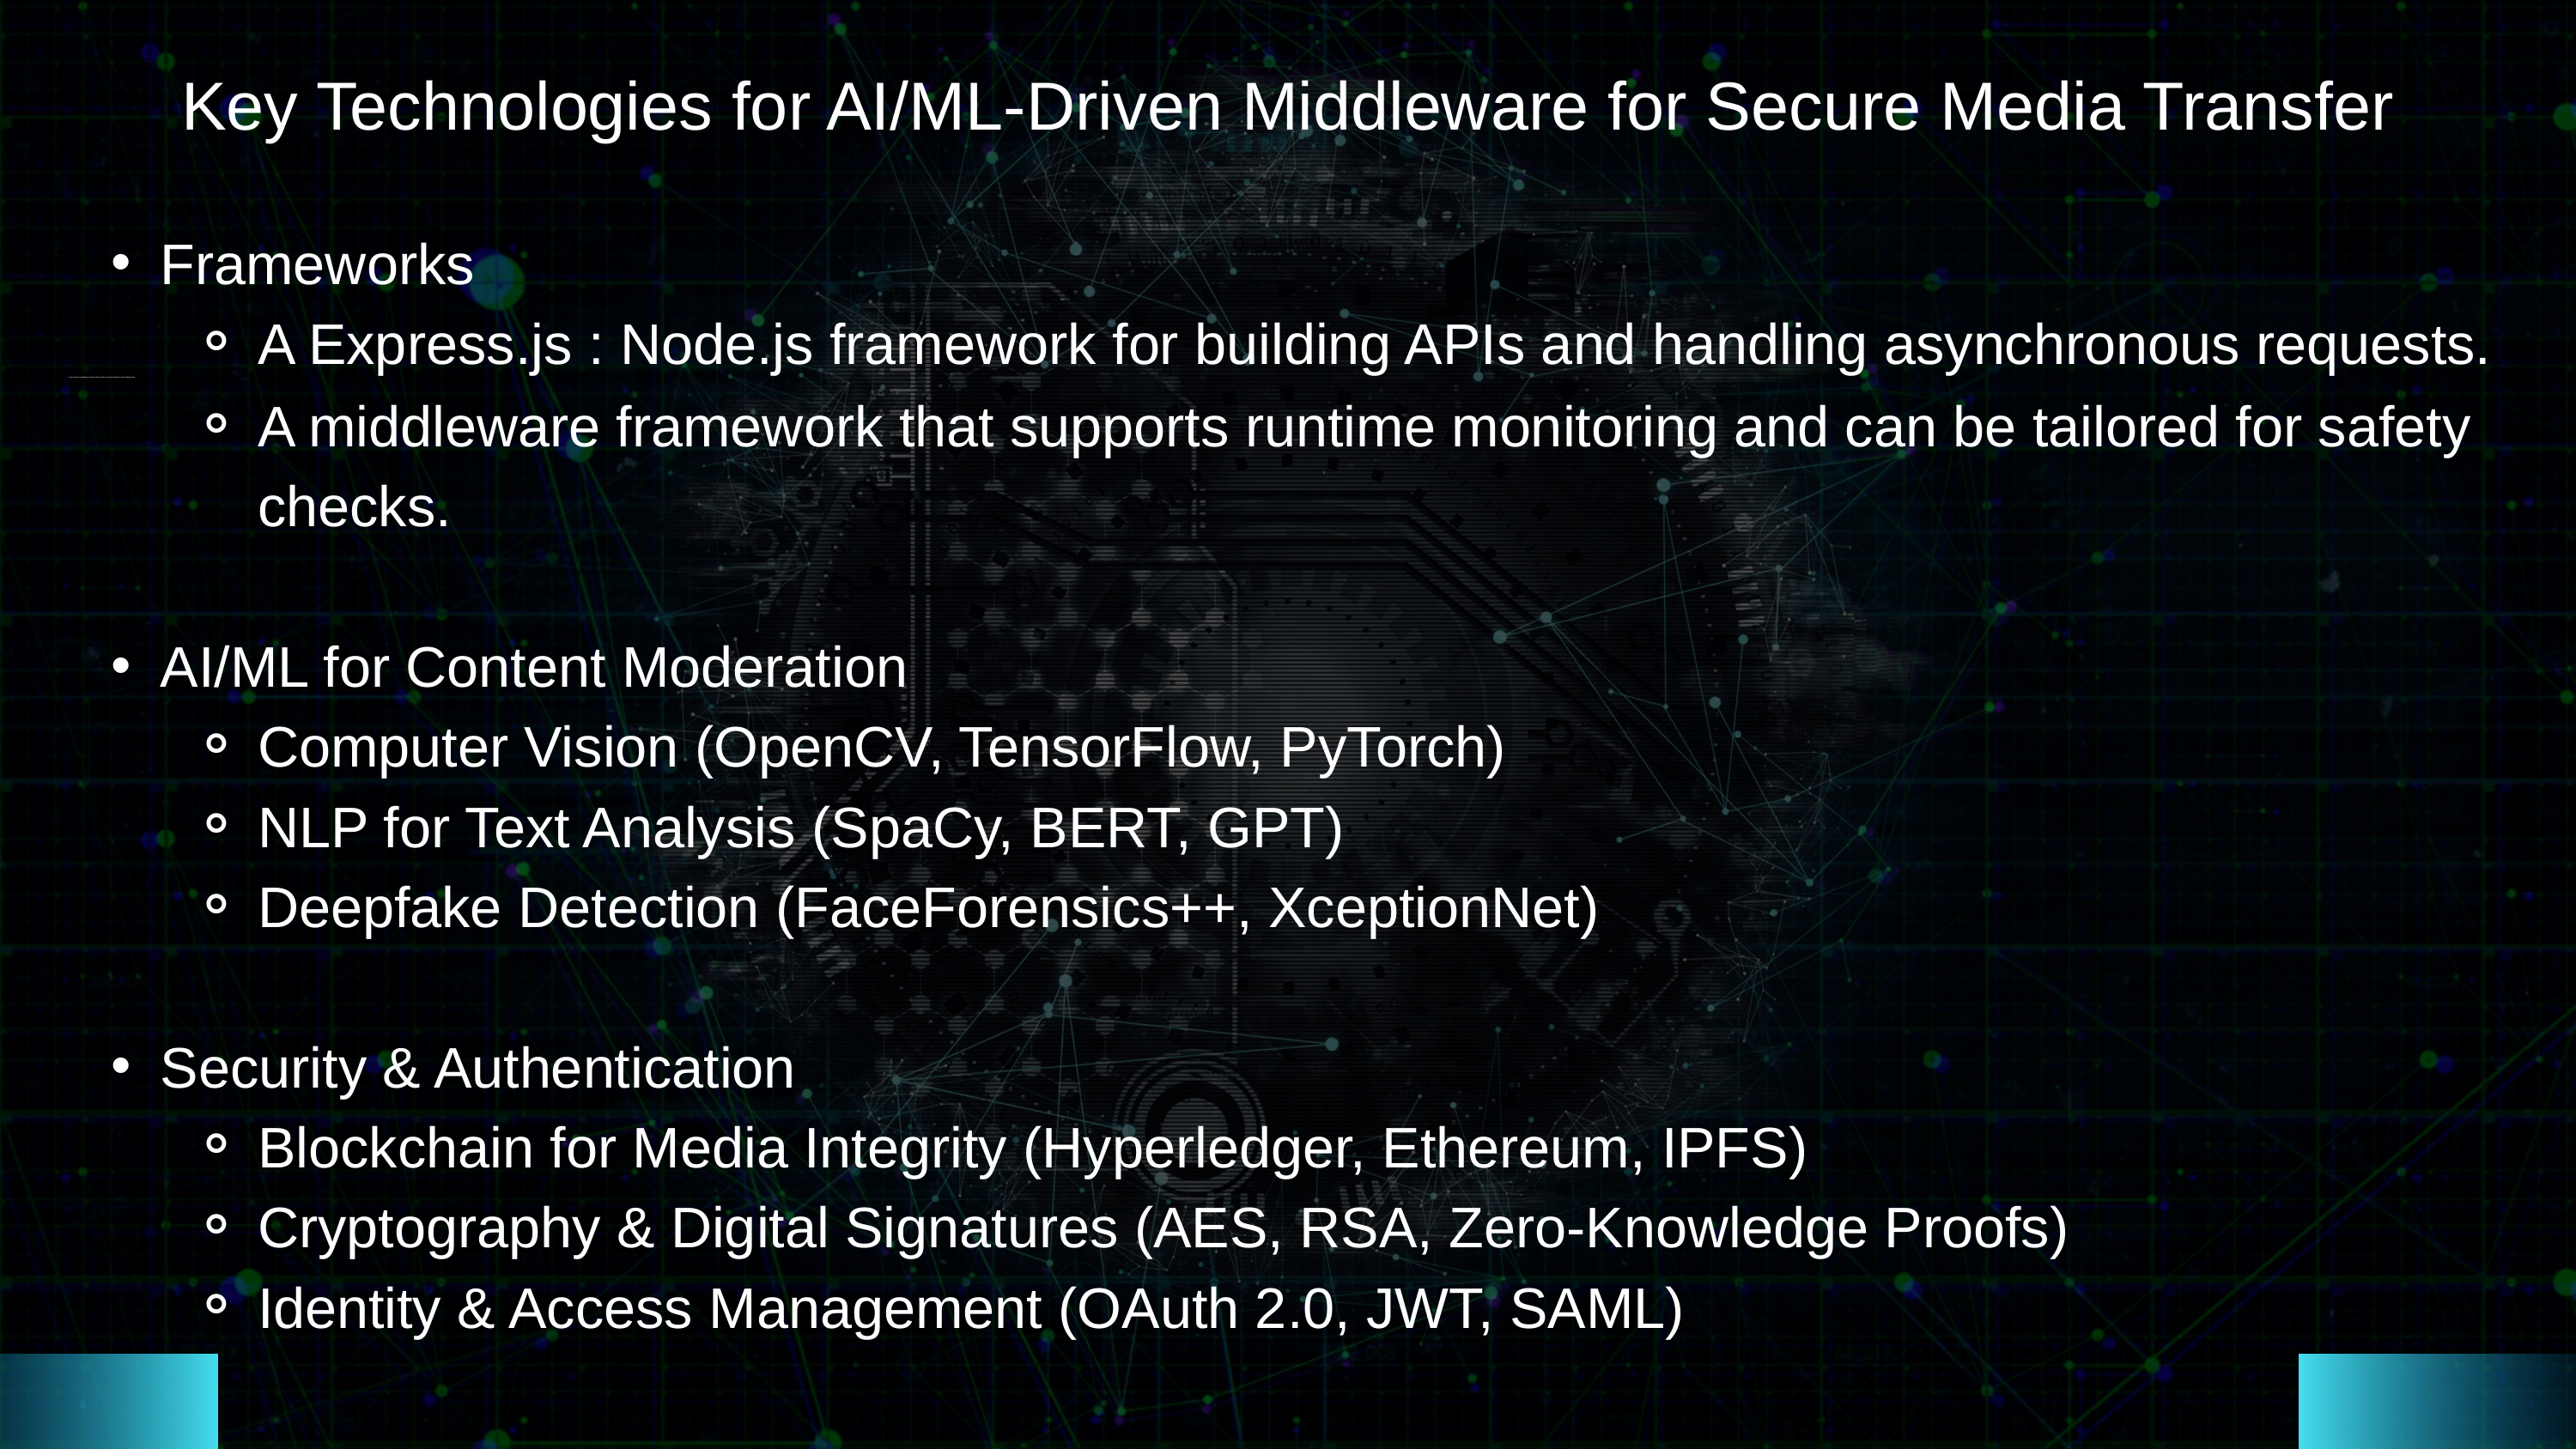

Key Technologies for AI/ML-Driven Middleware for Secure Media Transfer

Frameworks
A Express.js : Node.js framework for building APIs and handling asynchronous requests.
Vamos:Vamos middleware monitors the execution, ensuring compliance with safety policies.
A middleware framework that supports runtime monitoring and can be tailored for safety checks.

AI/ML for Content Moderation
Computer Vision (OpenCV, TensorFlow, PyTorch)
NLP for Text Analysis (SpaCy, BERT, GPT)
Deepfake Detection (FaceForensics++, XceptionNet)

Security & Authentication
Blockchain for Media Integrity (Hyperledger, Ethereum, IPFS)
Cryptography & Digital Signatures (AES, RSA, Zero-Knowledge Proofs)
Identity & Access Management (OAuth 2.0, JWT, SAML)